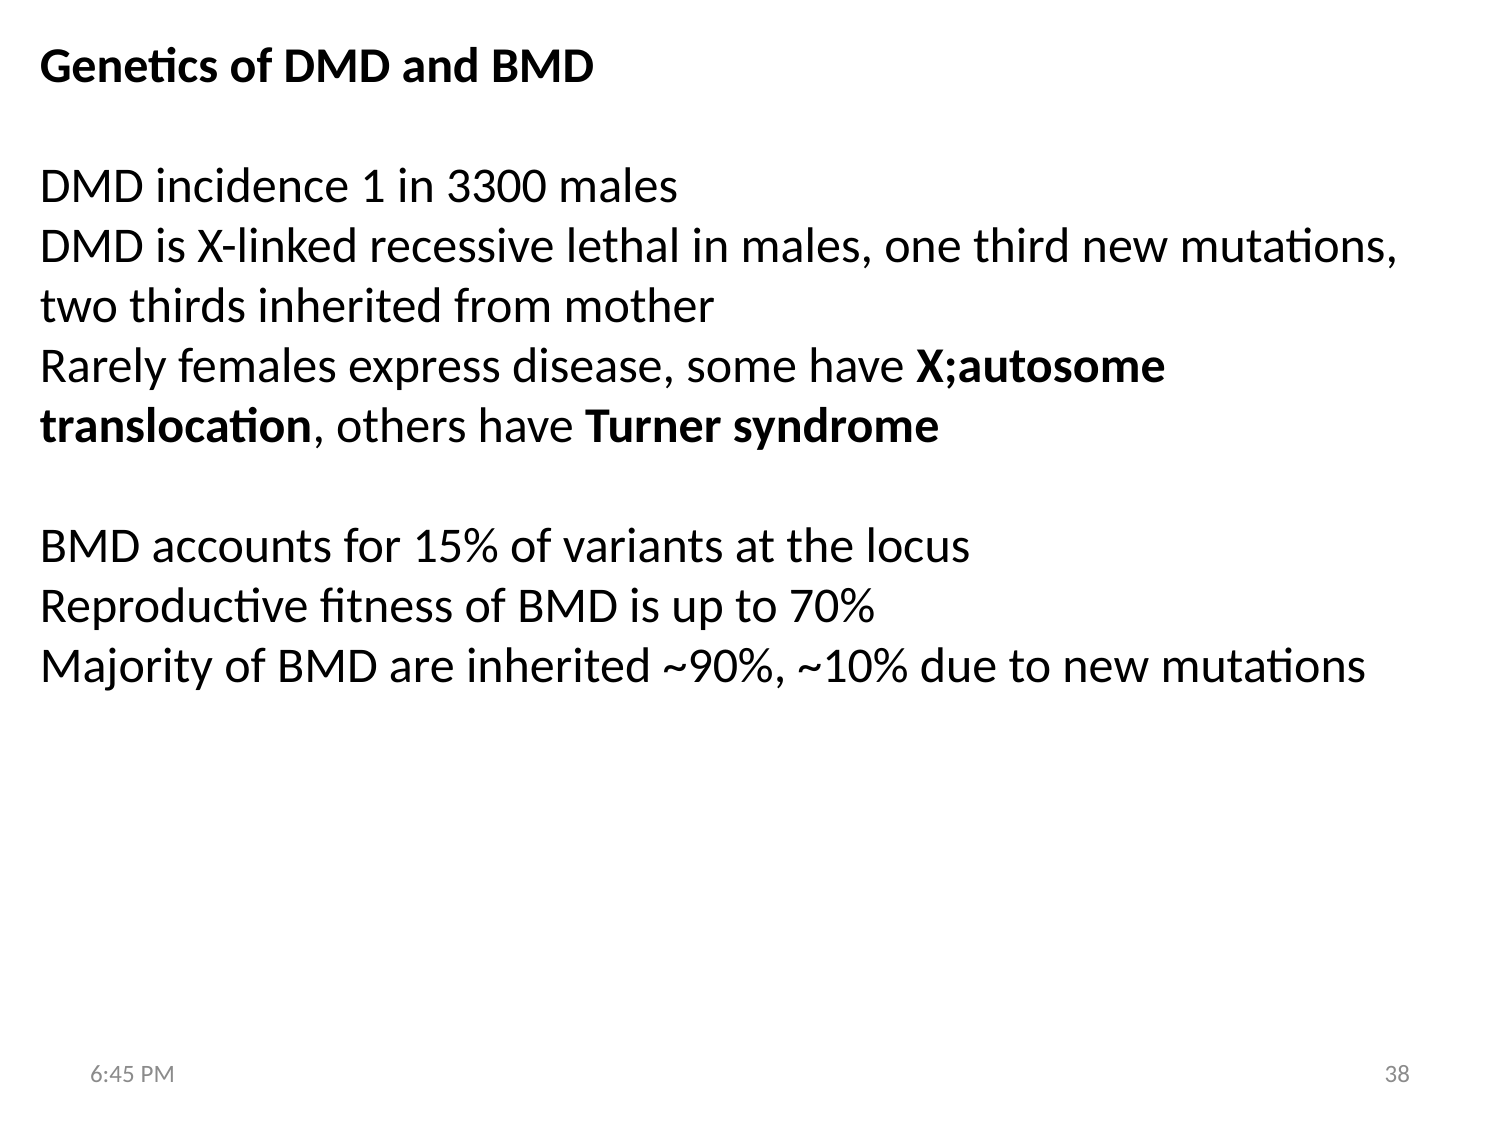

Genetics of DMD and BMD

DMD incidence 1 in 3300 males
DMD is X-linked recessive lethal in males, one third new mutations, two thirds inherited from mother
Rarely females express disease, some have X;autosome translocation, others have Turner syndrome

BMD accounts for 15% of variants at the locus
Reproductive fitness of BMD is up to 70%
Majority of BMD are inherited ~90%, ~10% due to new mutations
6:45 PM
38